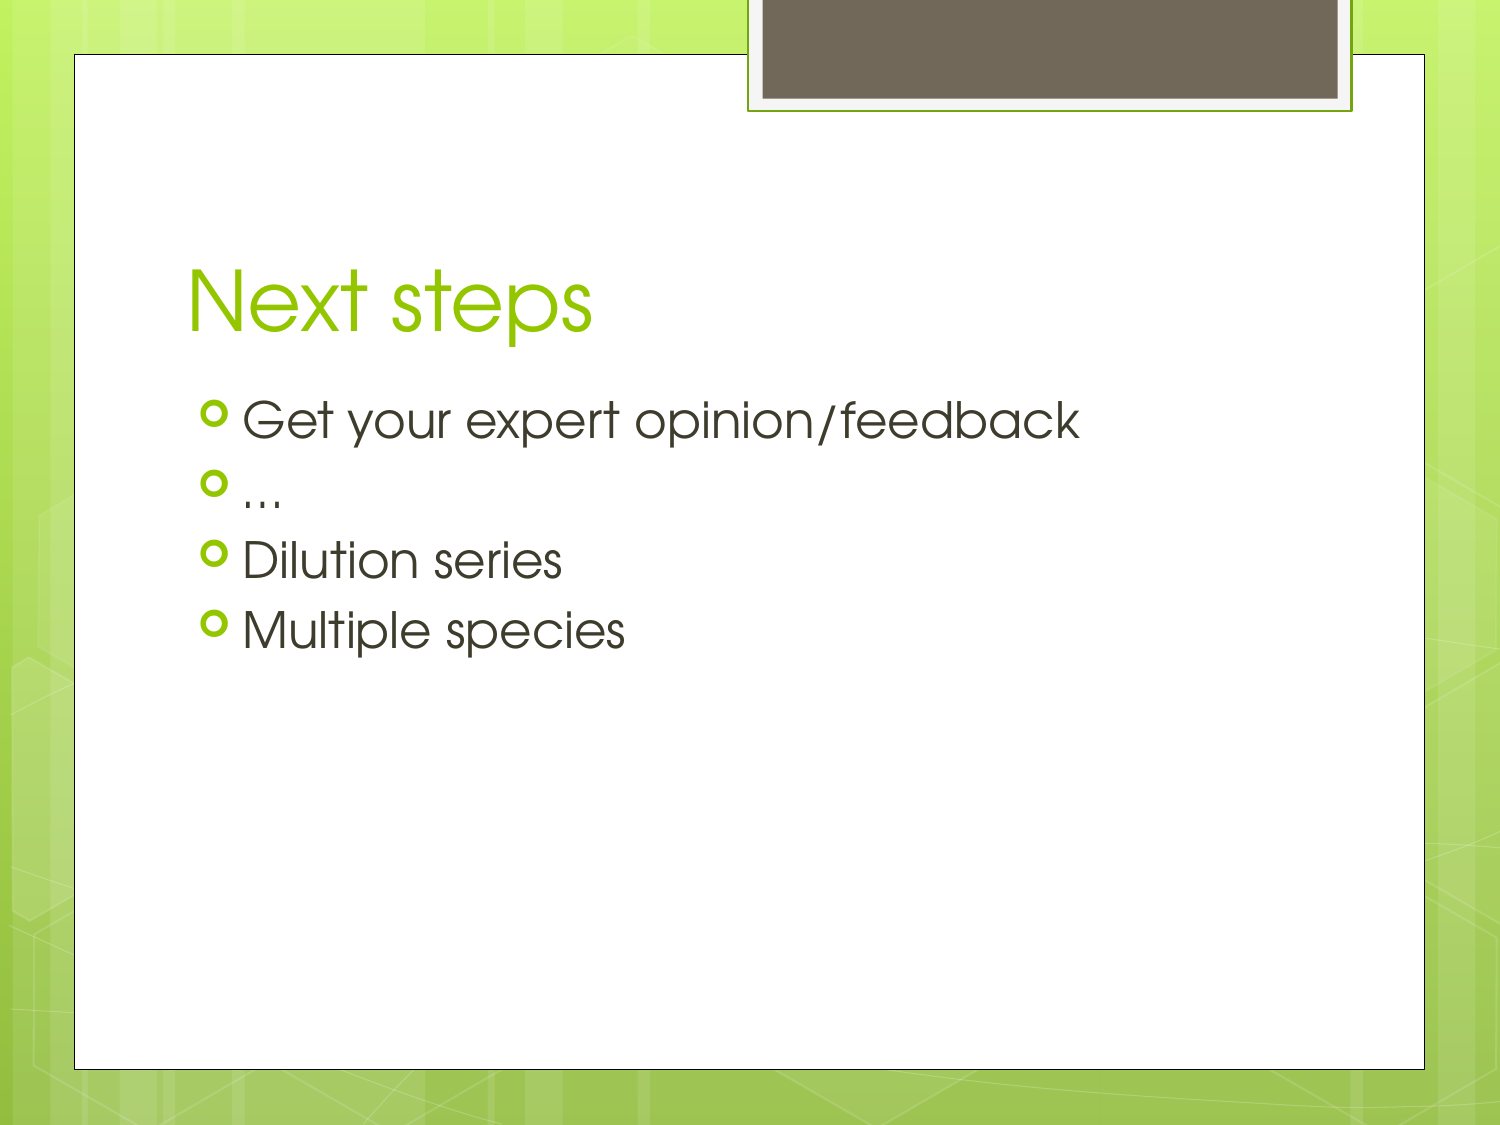

# Next steps
Get your expert opinion/feedback
…
Dilution series
Multiple species